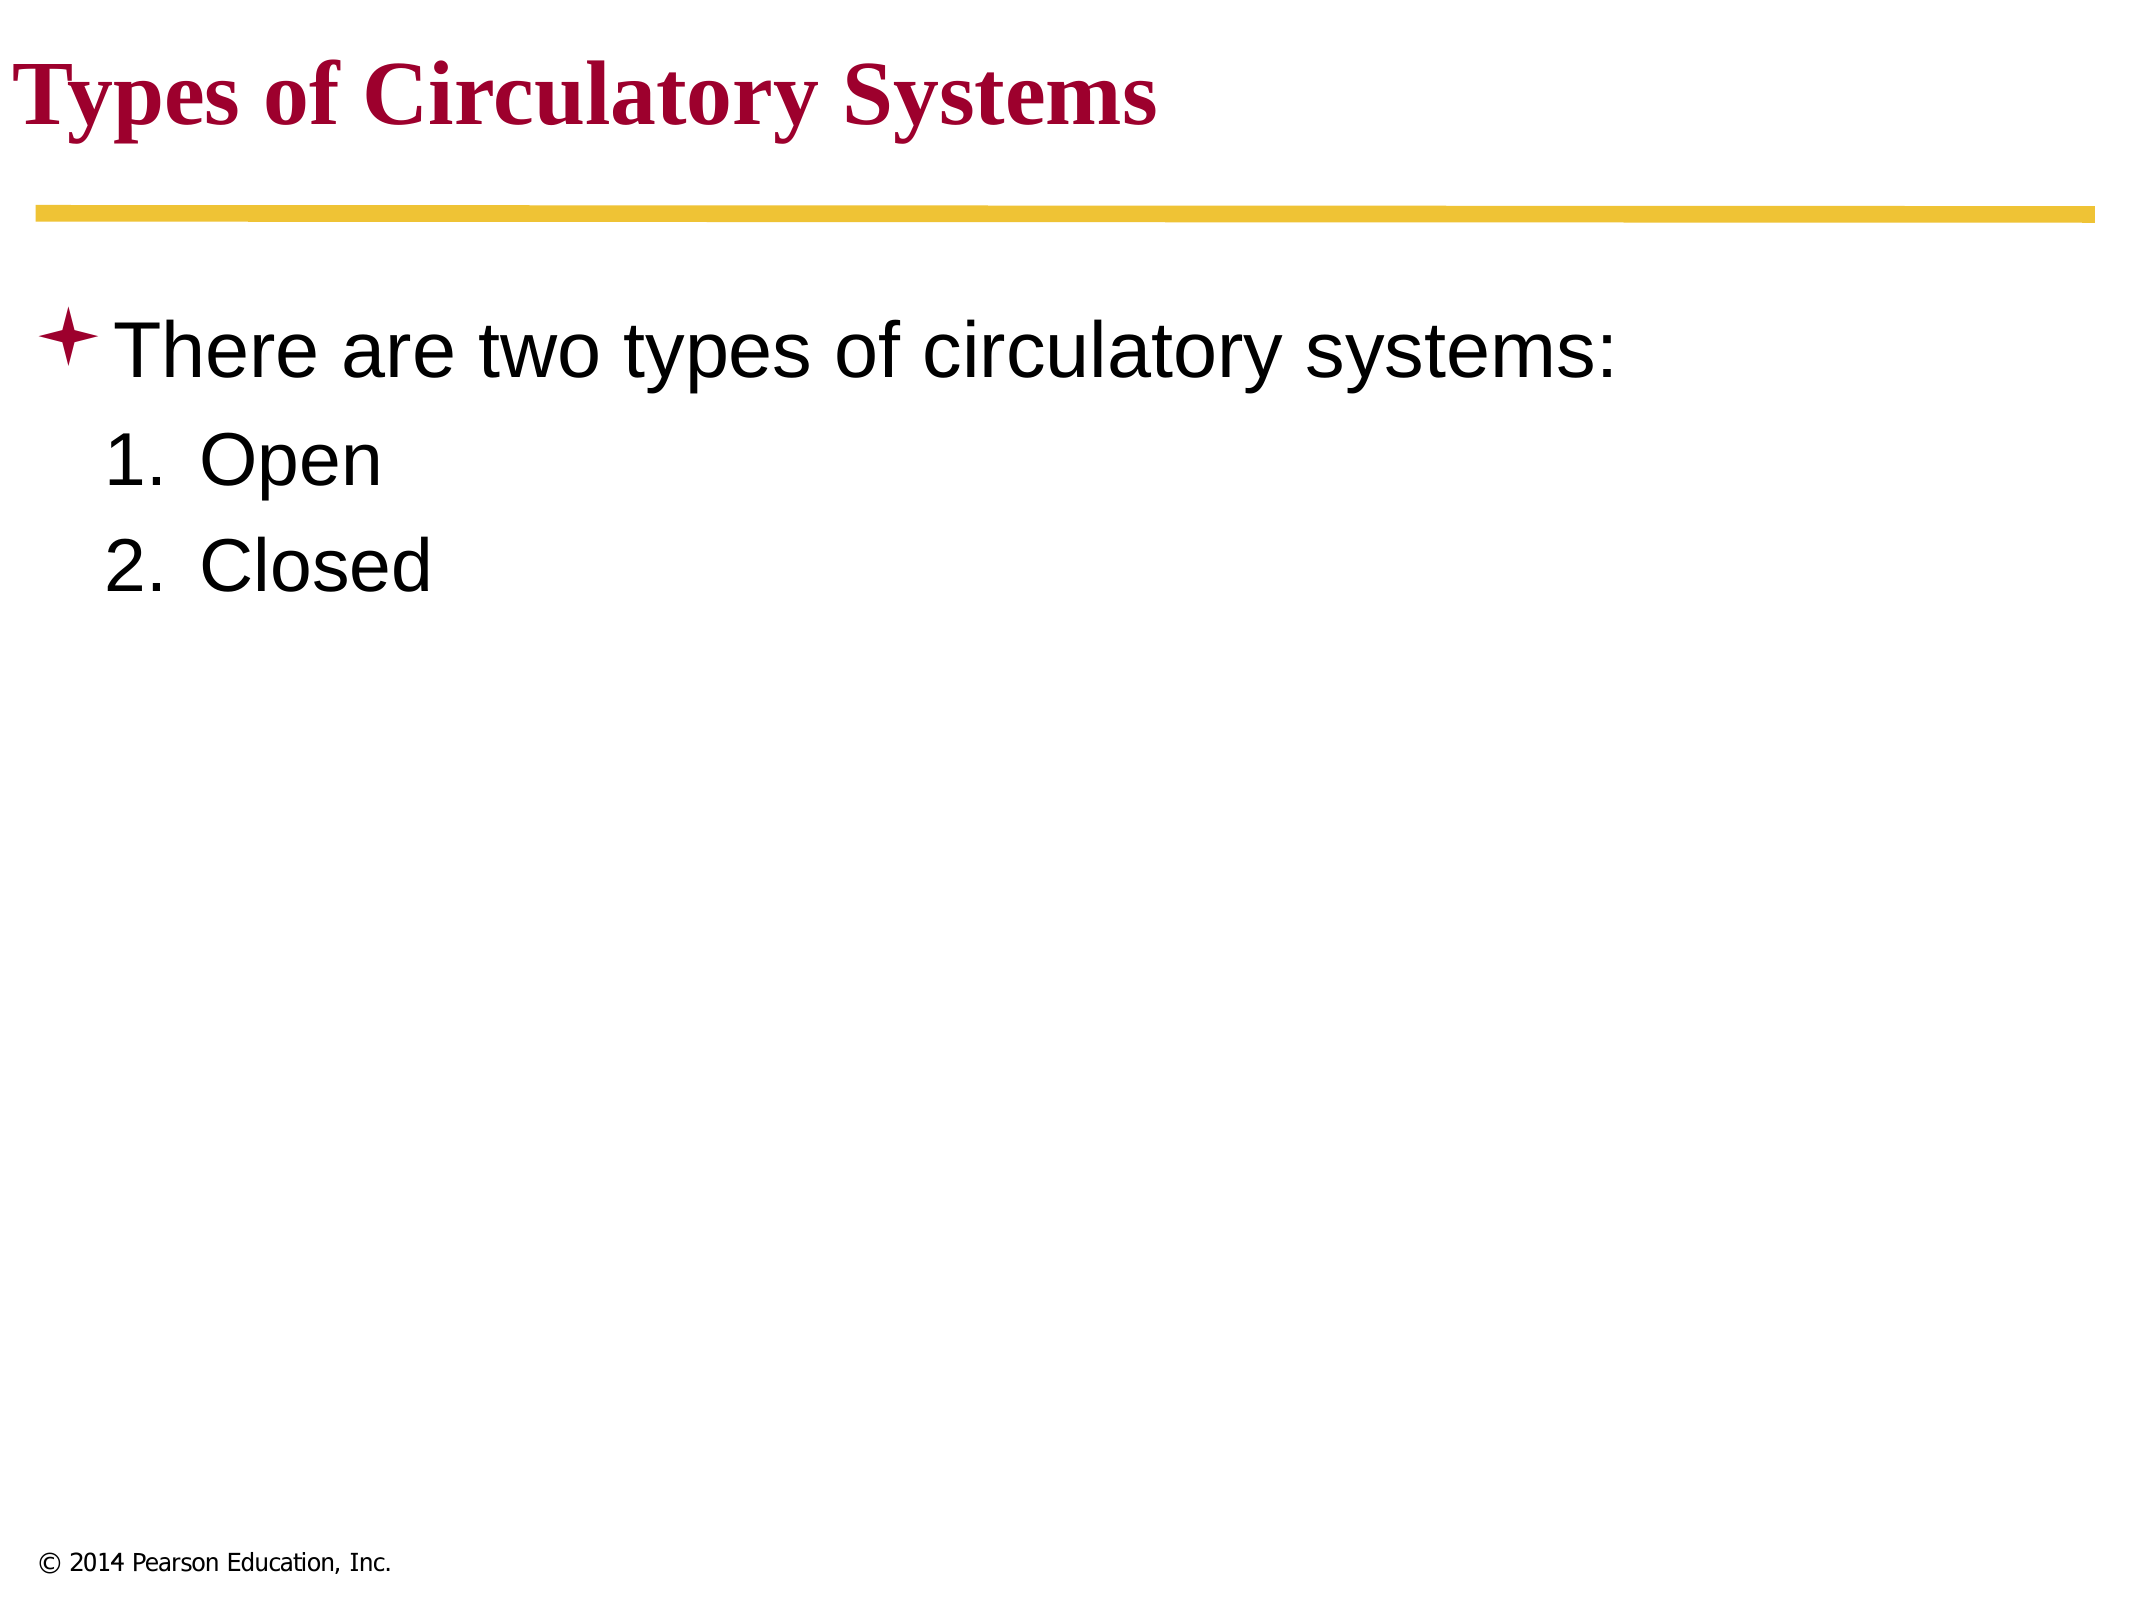

Types of Circulatory Systems

There are two types of circulatory systems:
Open
Closed